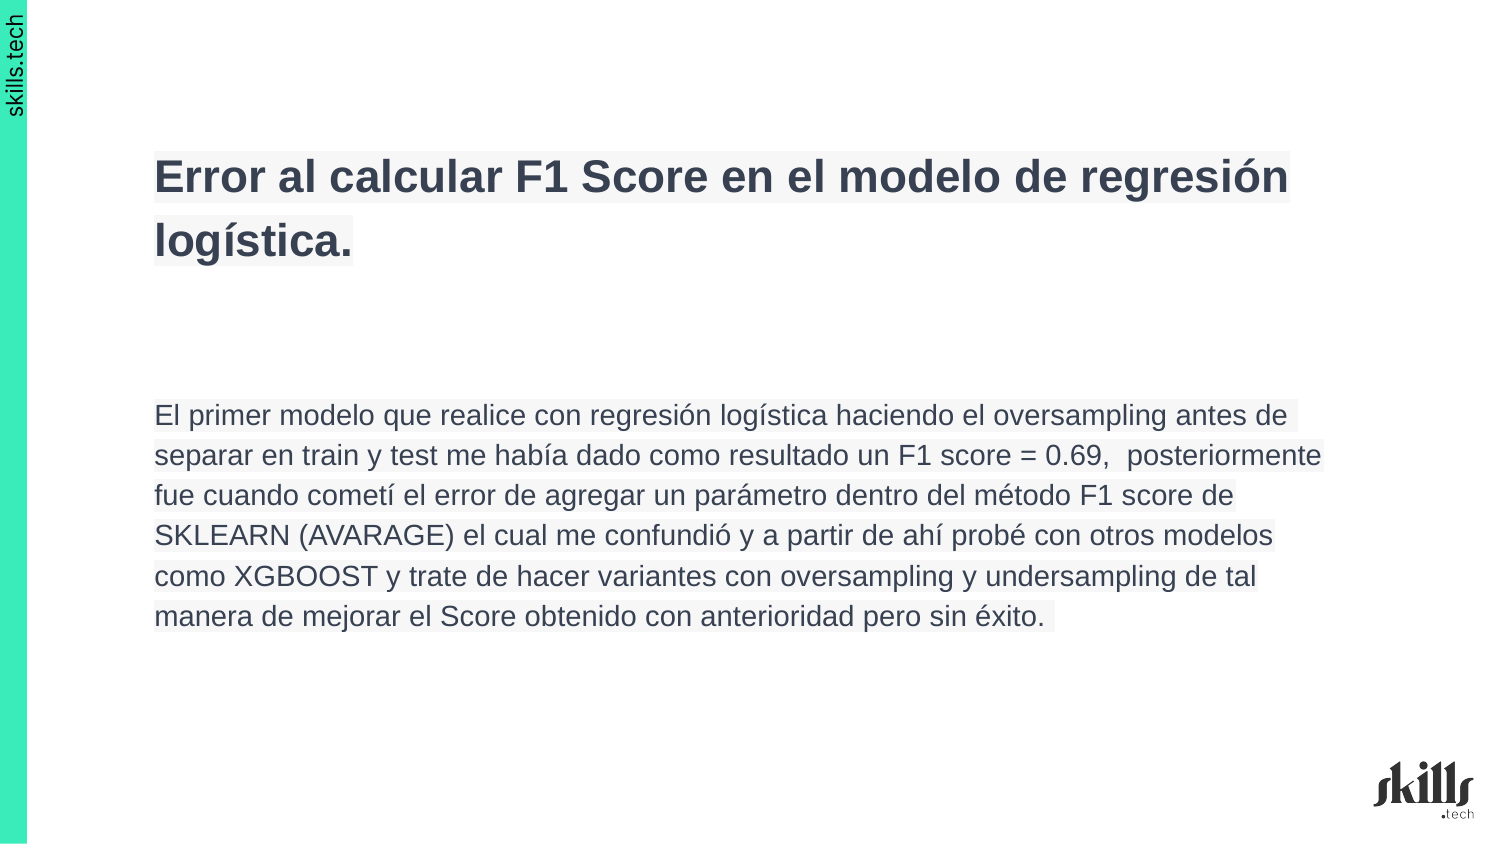

Error al calcular F1 Score en el modelo de regresión logística.

El primer modelo que realice con regresión logística haciendo el oversampling antes de  separar en train y test me había dado como resultado un F1 score = 0.69,  posteriormente fue cuando cometí el error de agregar un parámetro dentro del método F1 score de SKLEARN (AVARAGE) el cual me confundió y a partir de ahí probé con otros modelos como XGBOOST y trate de hacer variantes con oversampling y undersampling de tal manera de mejorar el Score obtenido con anterioridad pero sin éxito.